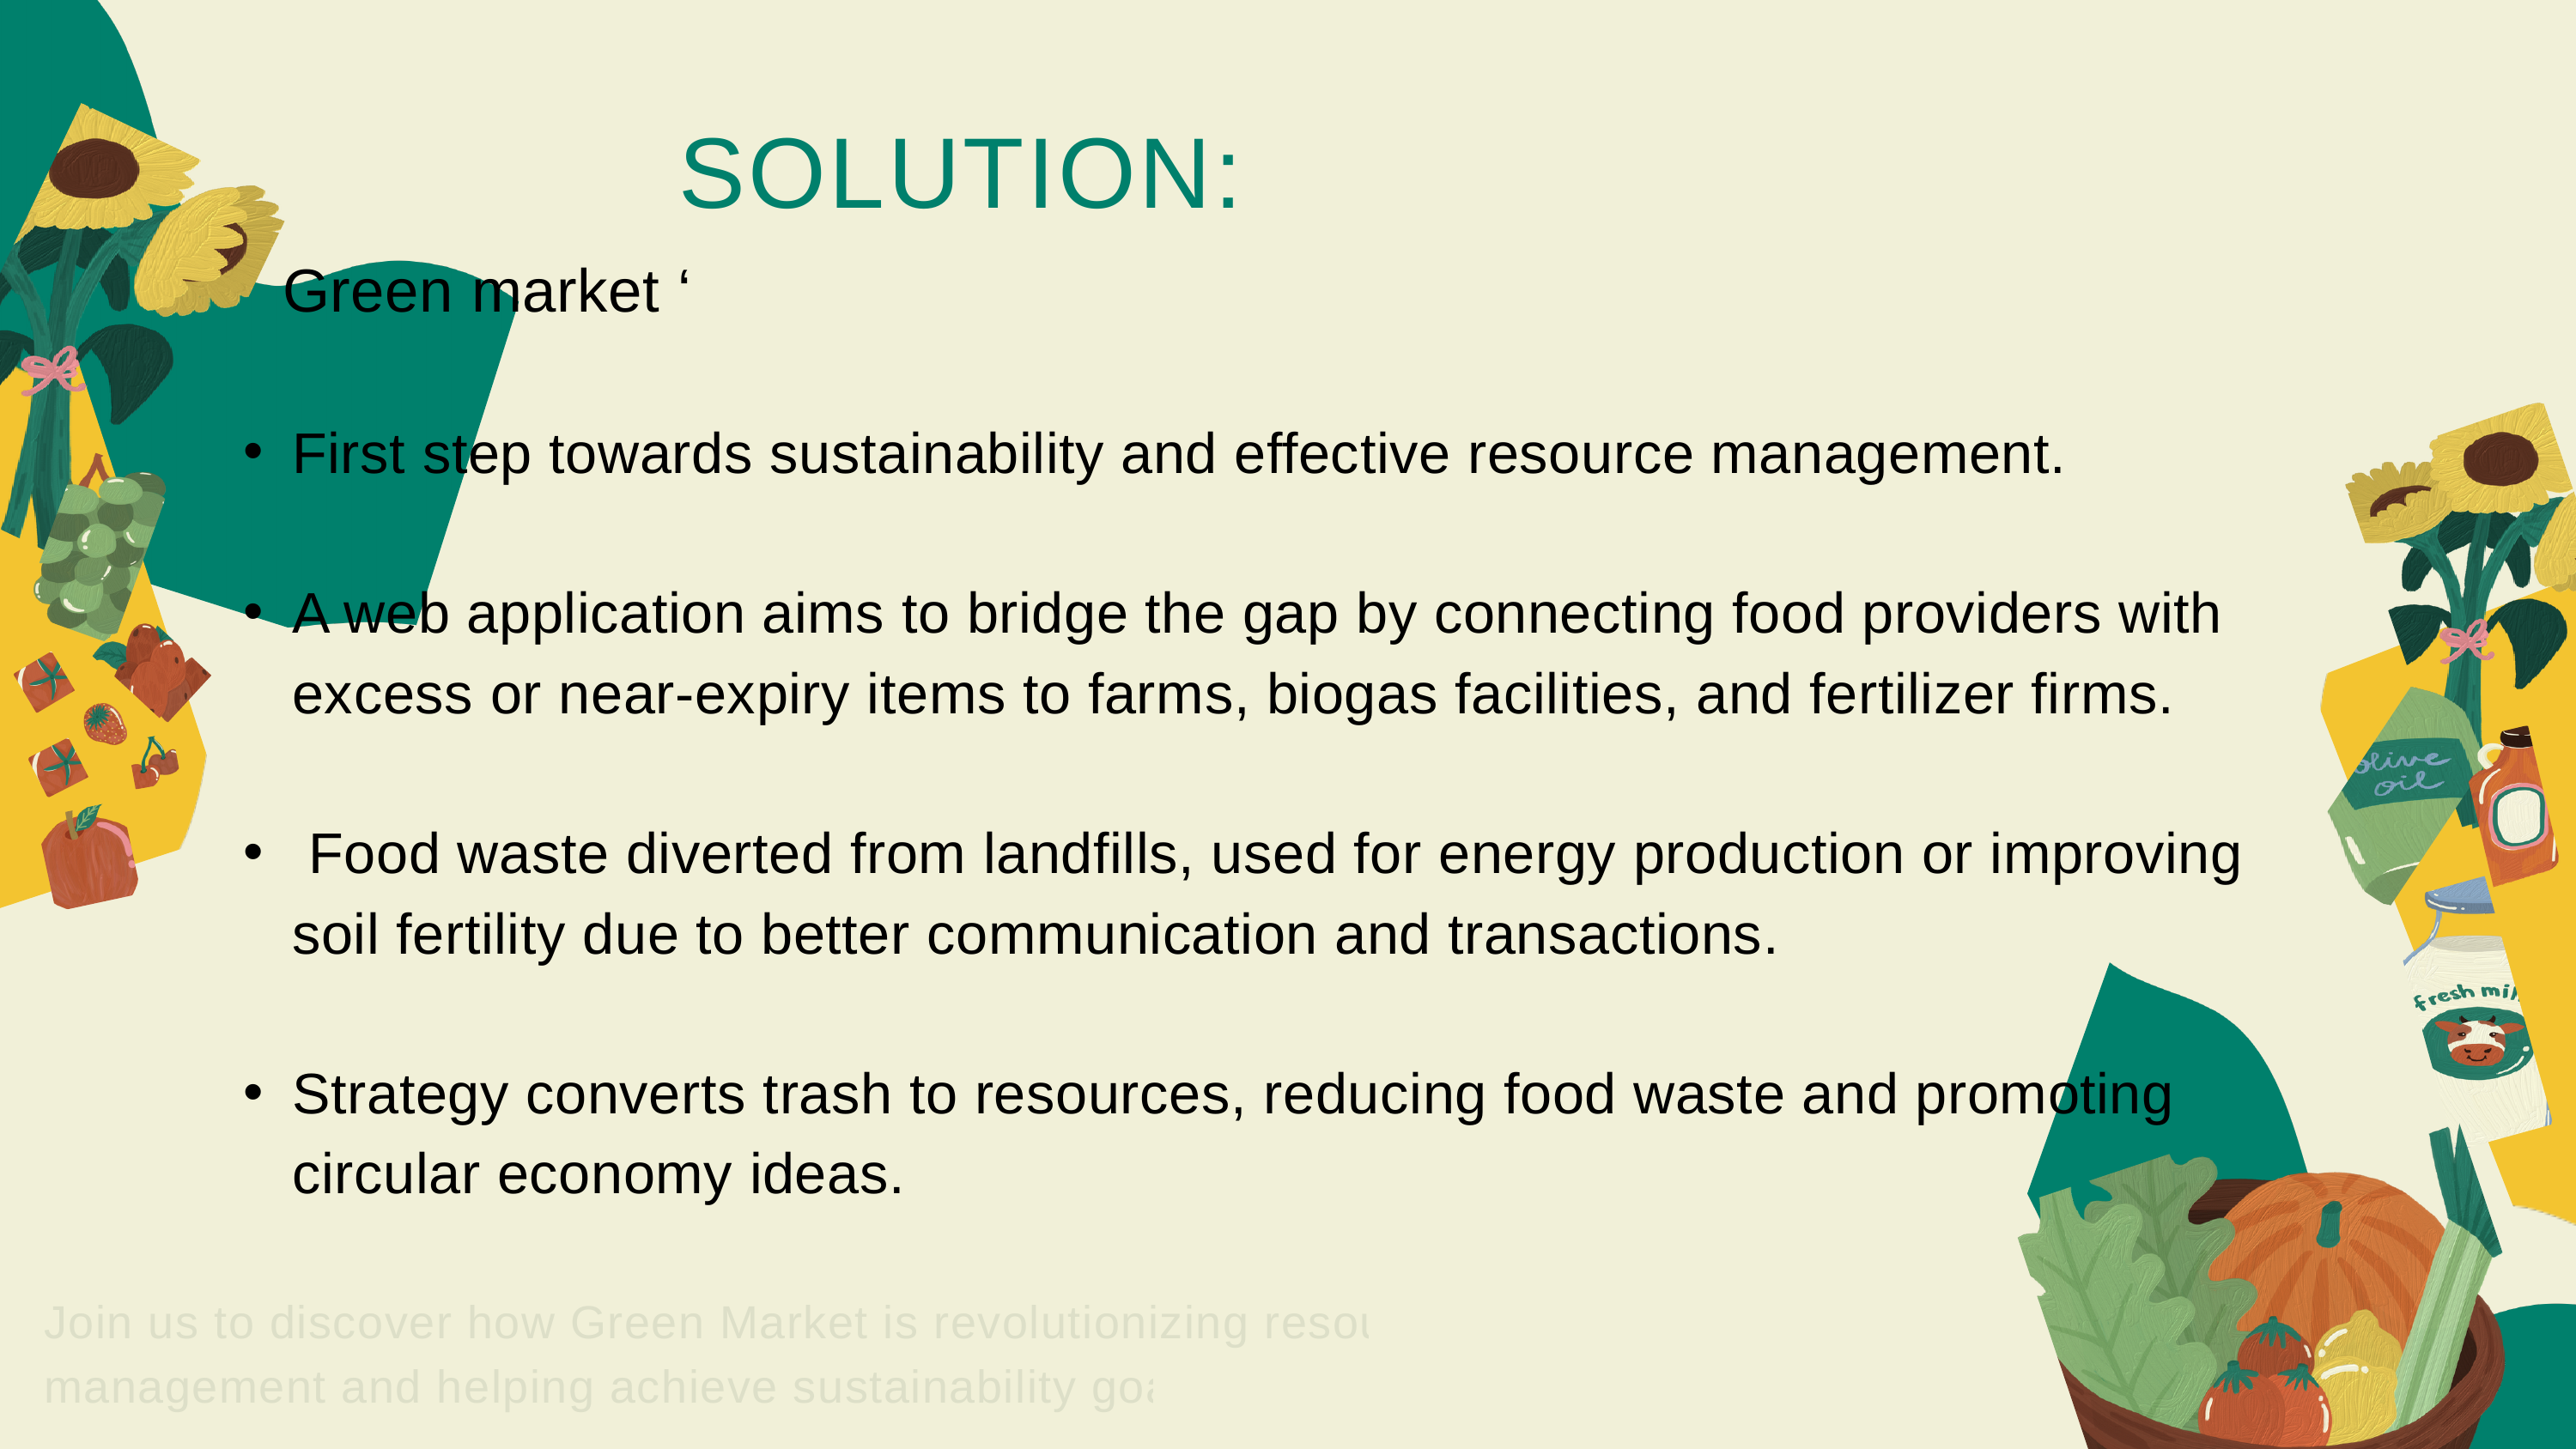

SOLUTION:

     Green market ‘

First step towards sustainability and effective resource management.

A web application aims to bridge the gap by connecting food providers with excess or near-expiry items to farms, biogas facilities, and fertilizer firms.

 Food waste diverted from landfills, used for energy production or improving soil fertility due to better communication and transactions.

Strategy converts trash to resources, reducing food waste and promoting circular economy ideas.

Join us to discover how Green Market is revolutionizing resource management and helping achieve sustainability goals.